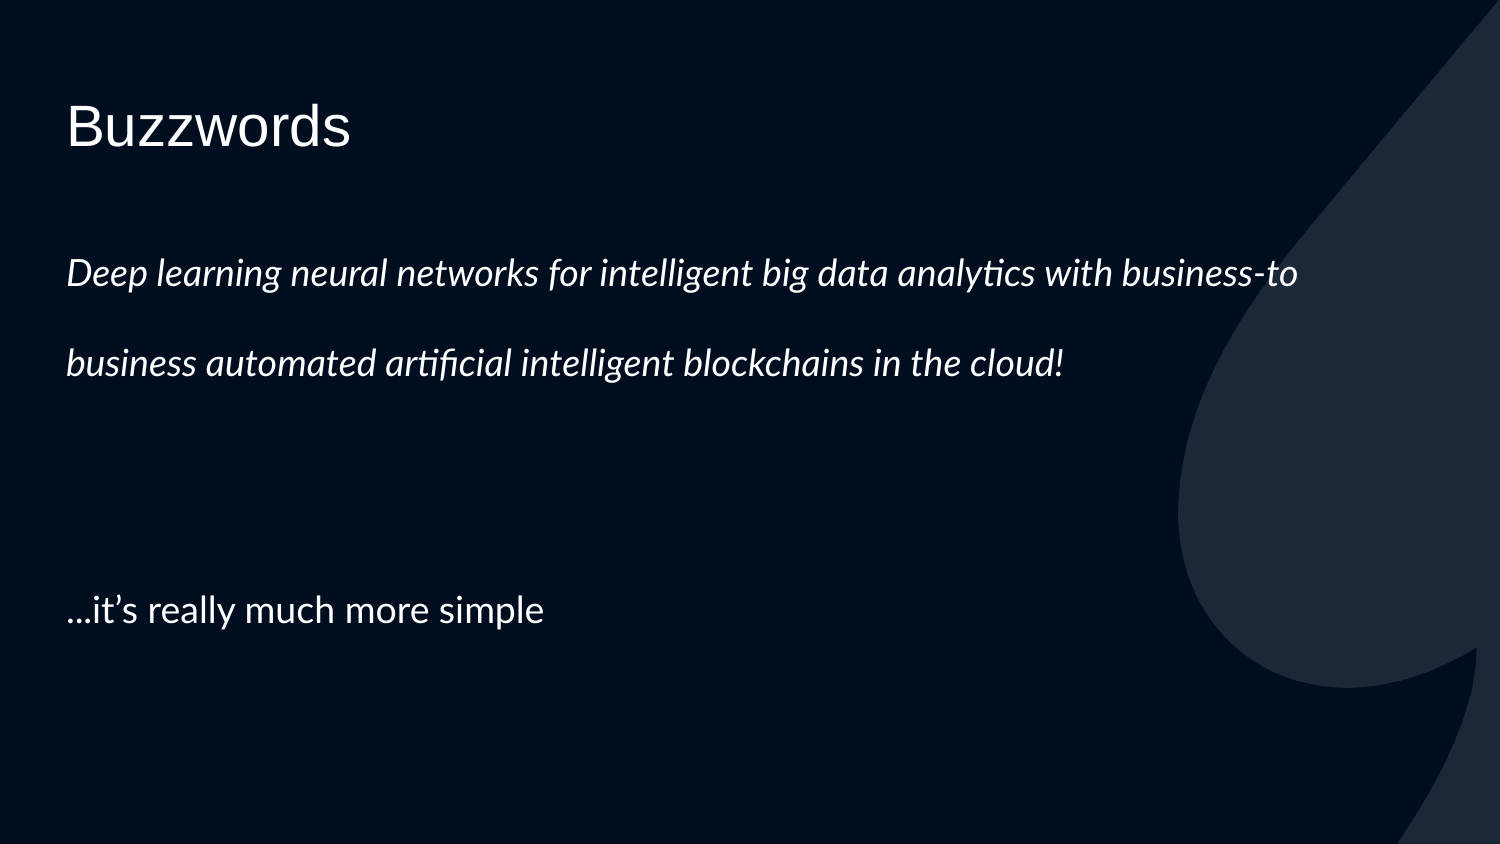

# Buzzwords
Deep learning neural networks for intelligent big data analytics with business-to business automated artificial intelligent blockchains in the cloud!

...it’s really much more simple